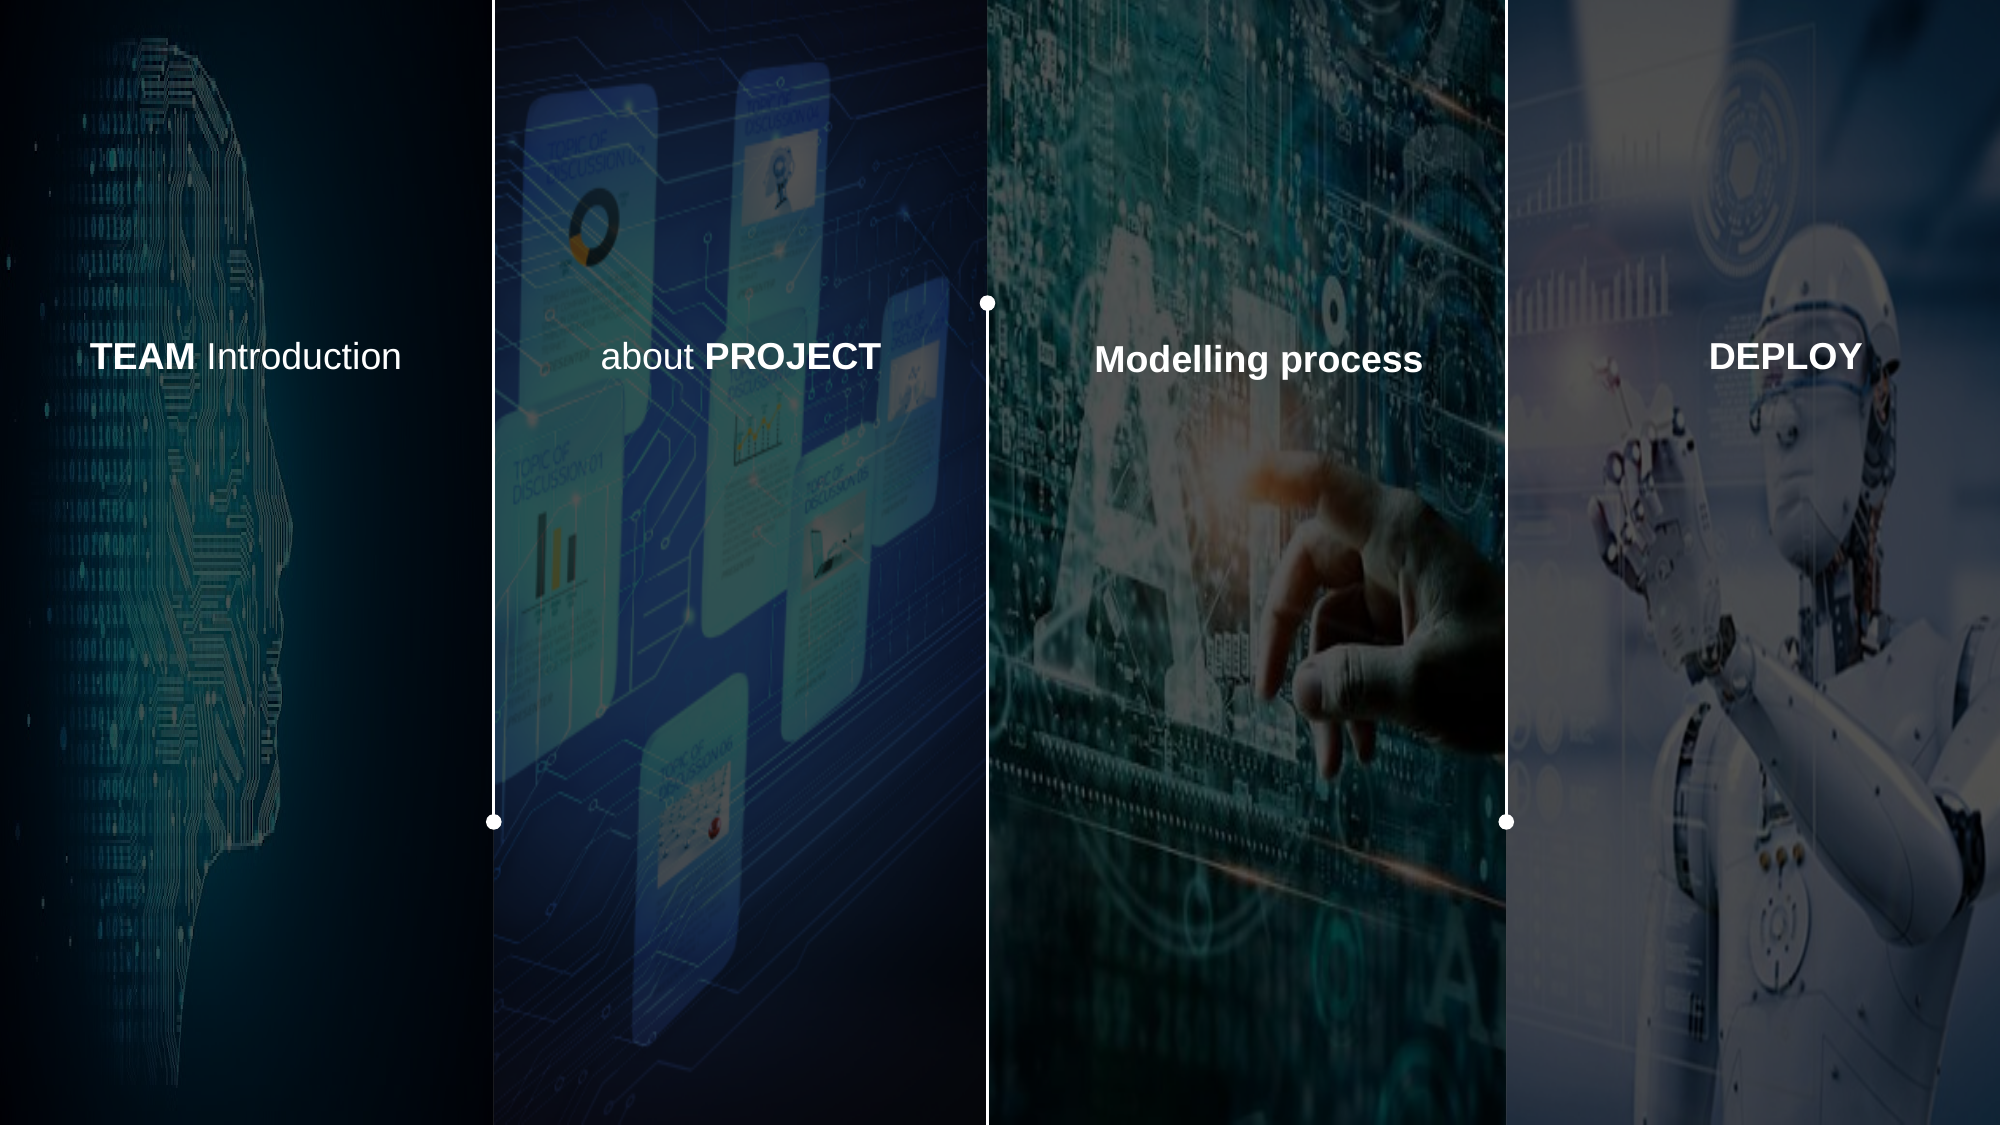

TEAM Introduction
about PROJECT
DEPLOY
Modelling process